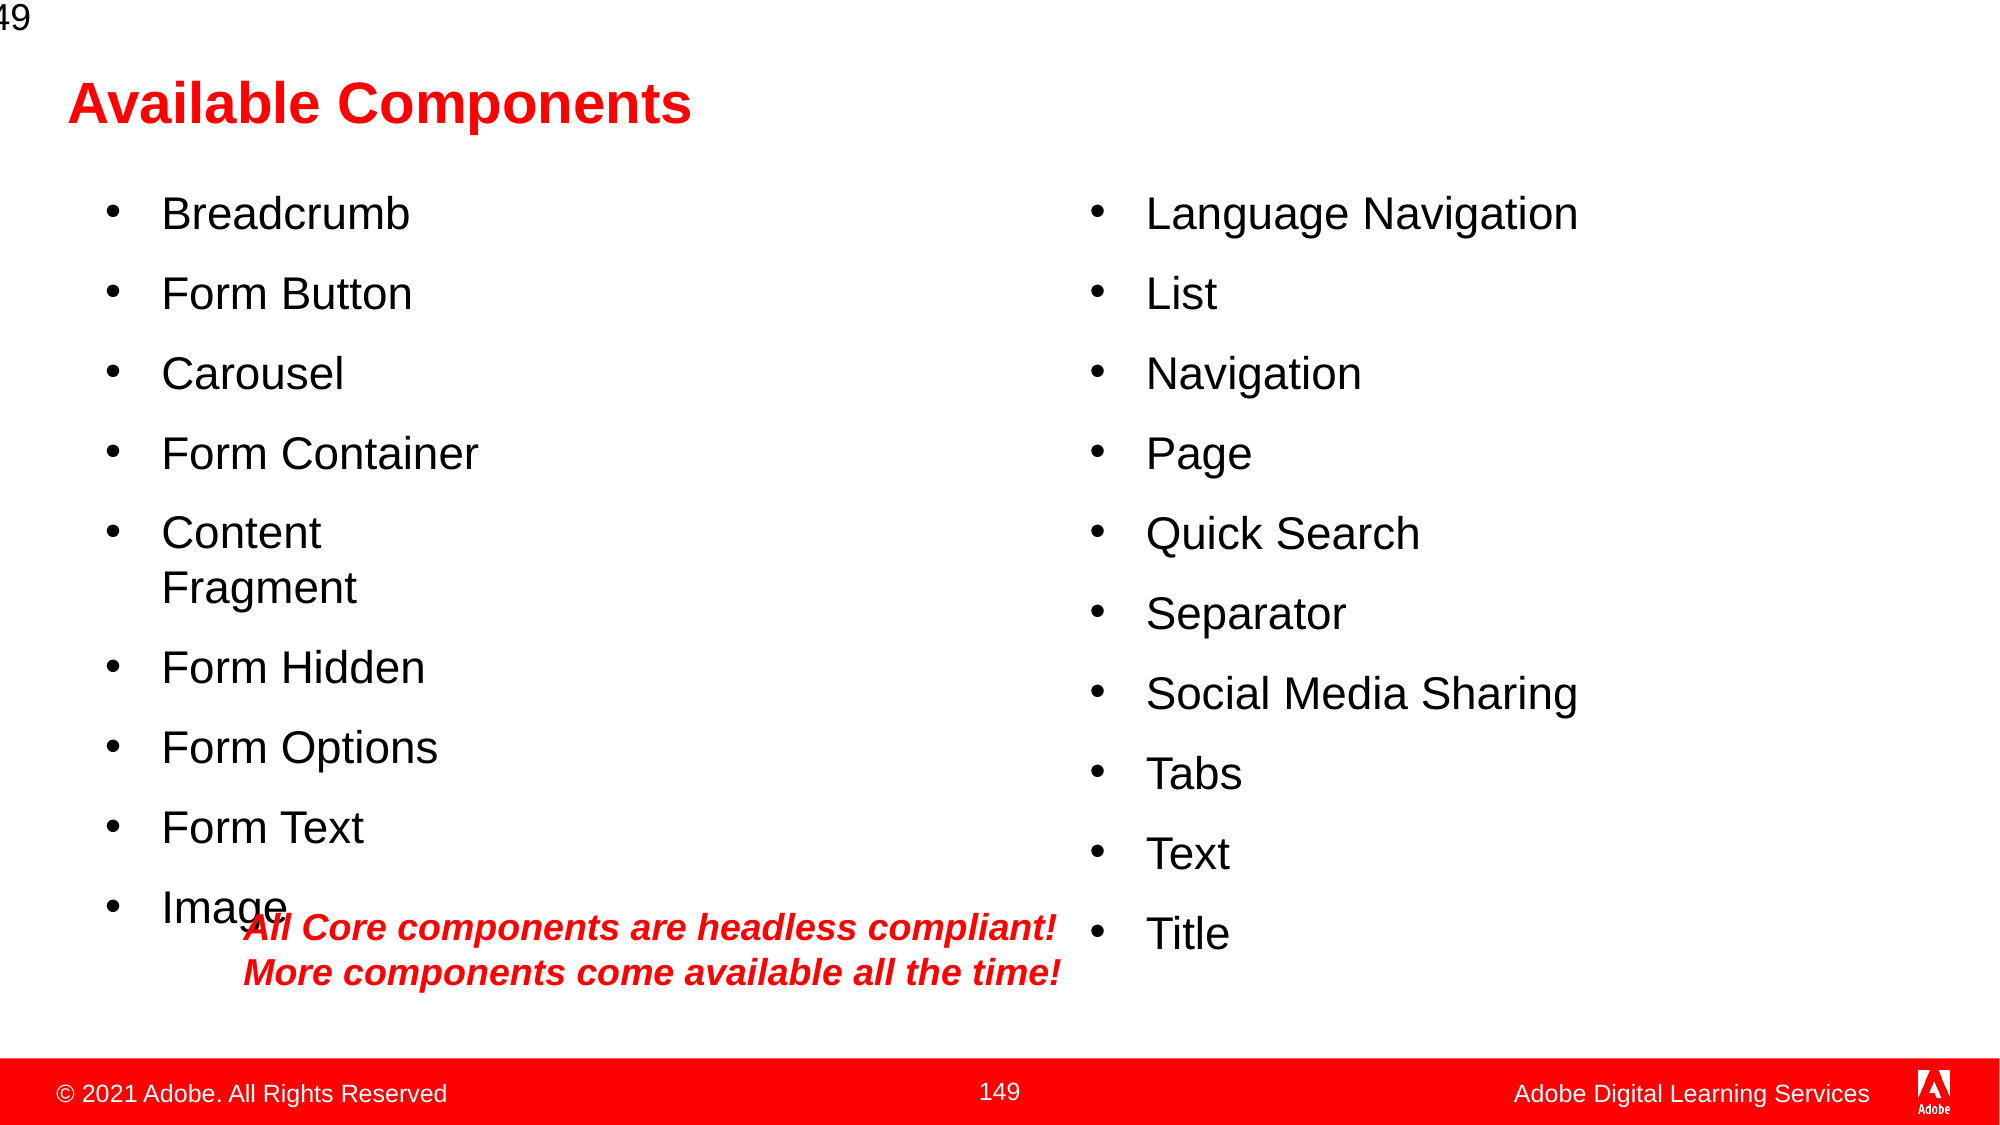

149
# Available Components
Breadcrumb
Form Button
Carousel
Form Container
Content Fragment
Form Hidden
Form Options
Form Text
Image

Language Navigation
List
Navigation
Page
Quick Search
Separator
Social Media Sharing
Tabs
Text
Title

All Core components are headless compliant!
More components come available all the time!